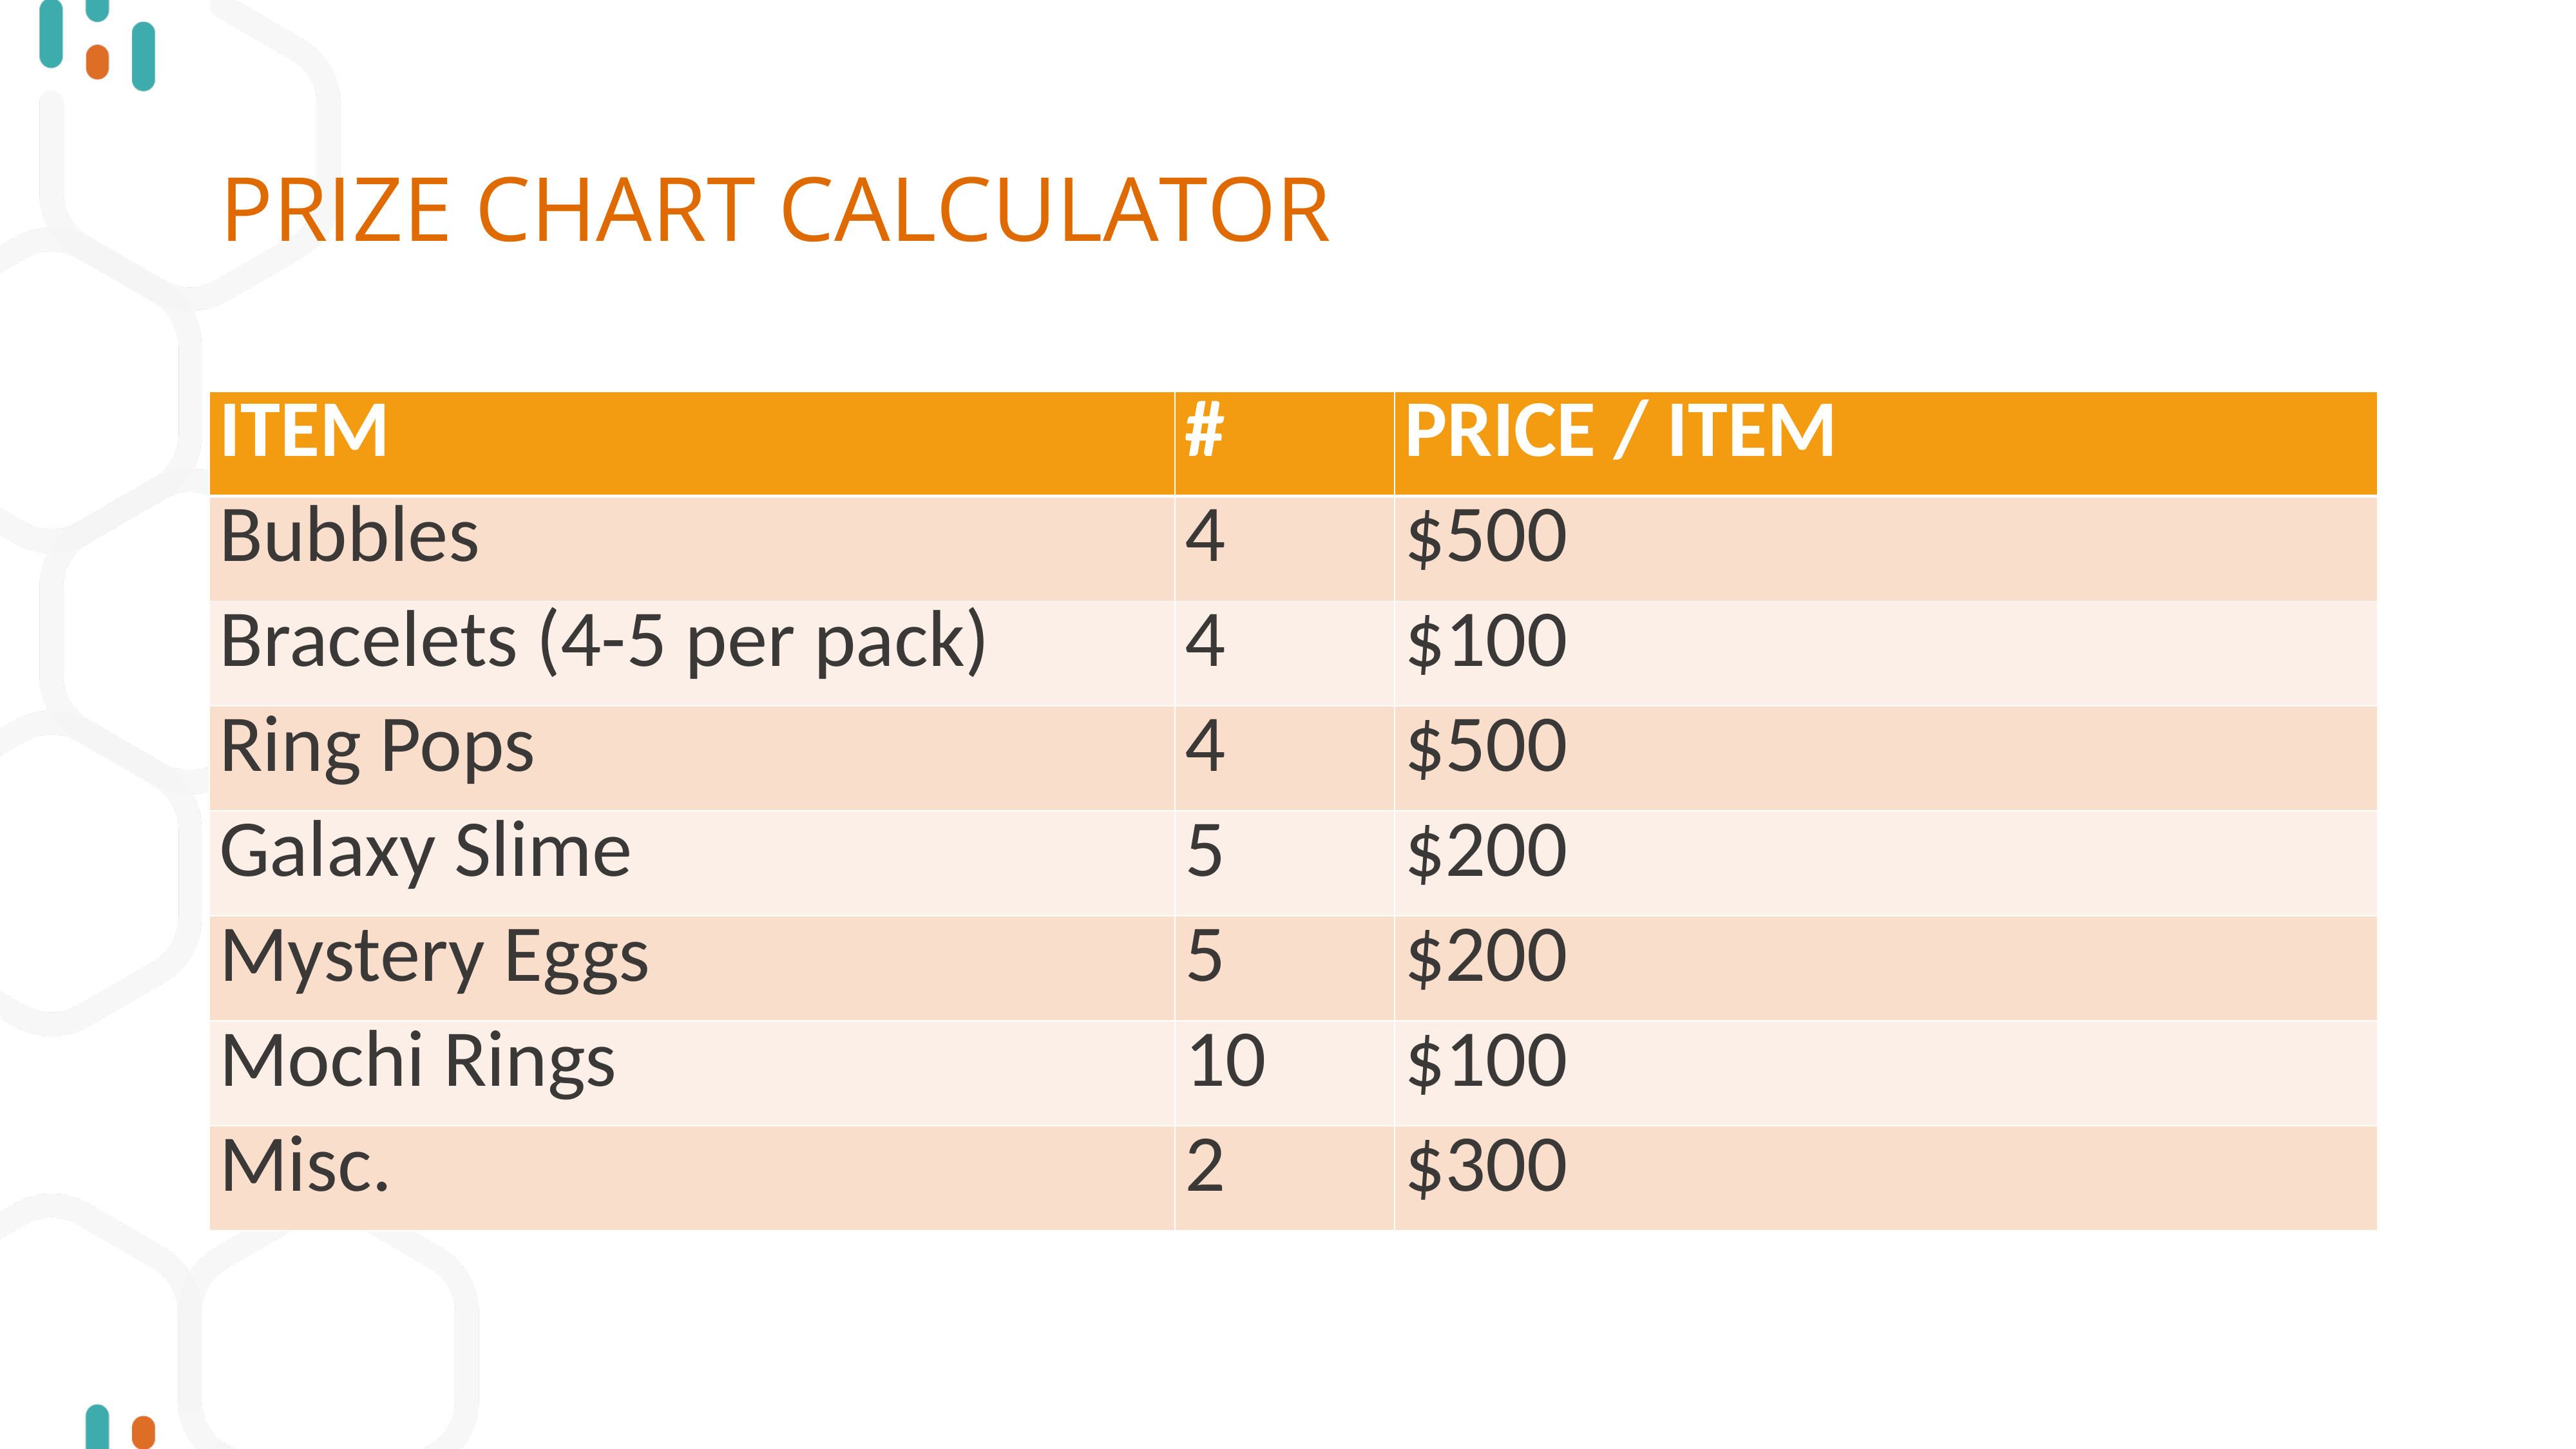

# PRIZE CHART CALCULATOR

| ITEM | # | PRICE / ITEM |
| --- | --- | --- |
| Bubbles | 4 | $500 |
| Bracelets (4-5 per pack) | 4 | $100 |
| Ring Pops | 4 | $500 |
| Galaxy Slime | 5 | $200 |
| Mystery Eggs | 5 | $200 |
| Mochi Rings | 10 | $100 |
| Misc. | 2 | $300 |